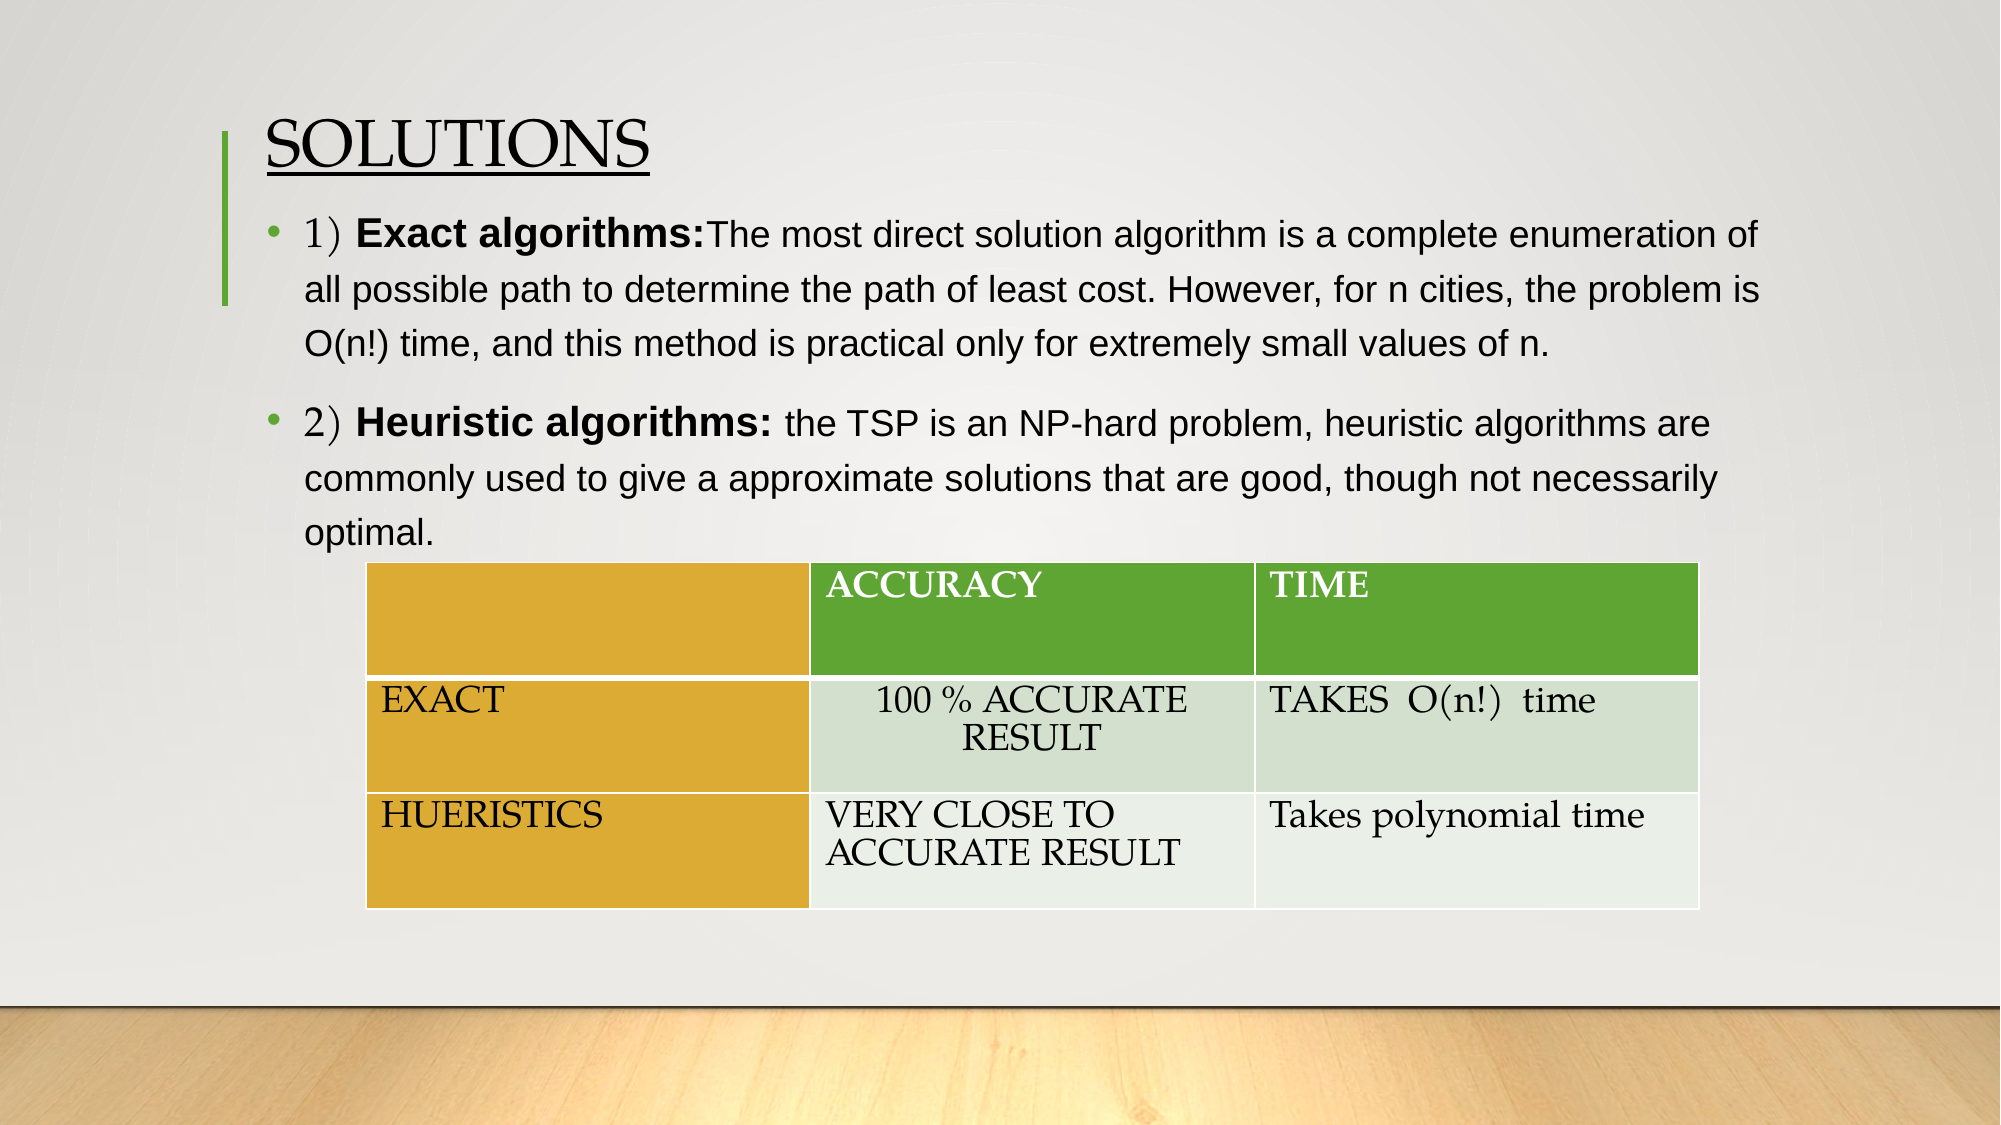

# SOLUTIONS
1) Exact algorithms:The most direct solution algorithm is a complete enumeration of all possible path to determine the path of least cost. However, for n cities, the problem is O(n!) time, and this method is practical only for extremely small values of n.
2) Heuristic algorithms: the TSP is an NP-hard problem, heuristic algorithms are commonly used to give a approximate solutions that are good, though not necessarily optimal.

|  | ACCURACY | TIME |
| --- | --- | --- |
| EXACT | 100 % ACCURATE RESULT | TAKES O(n!) time |
| HUERISTICS | VERY CLOSE TO ACCURATE RESULT | Takes polynomial time |